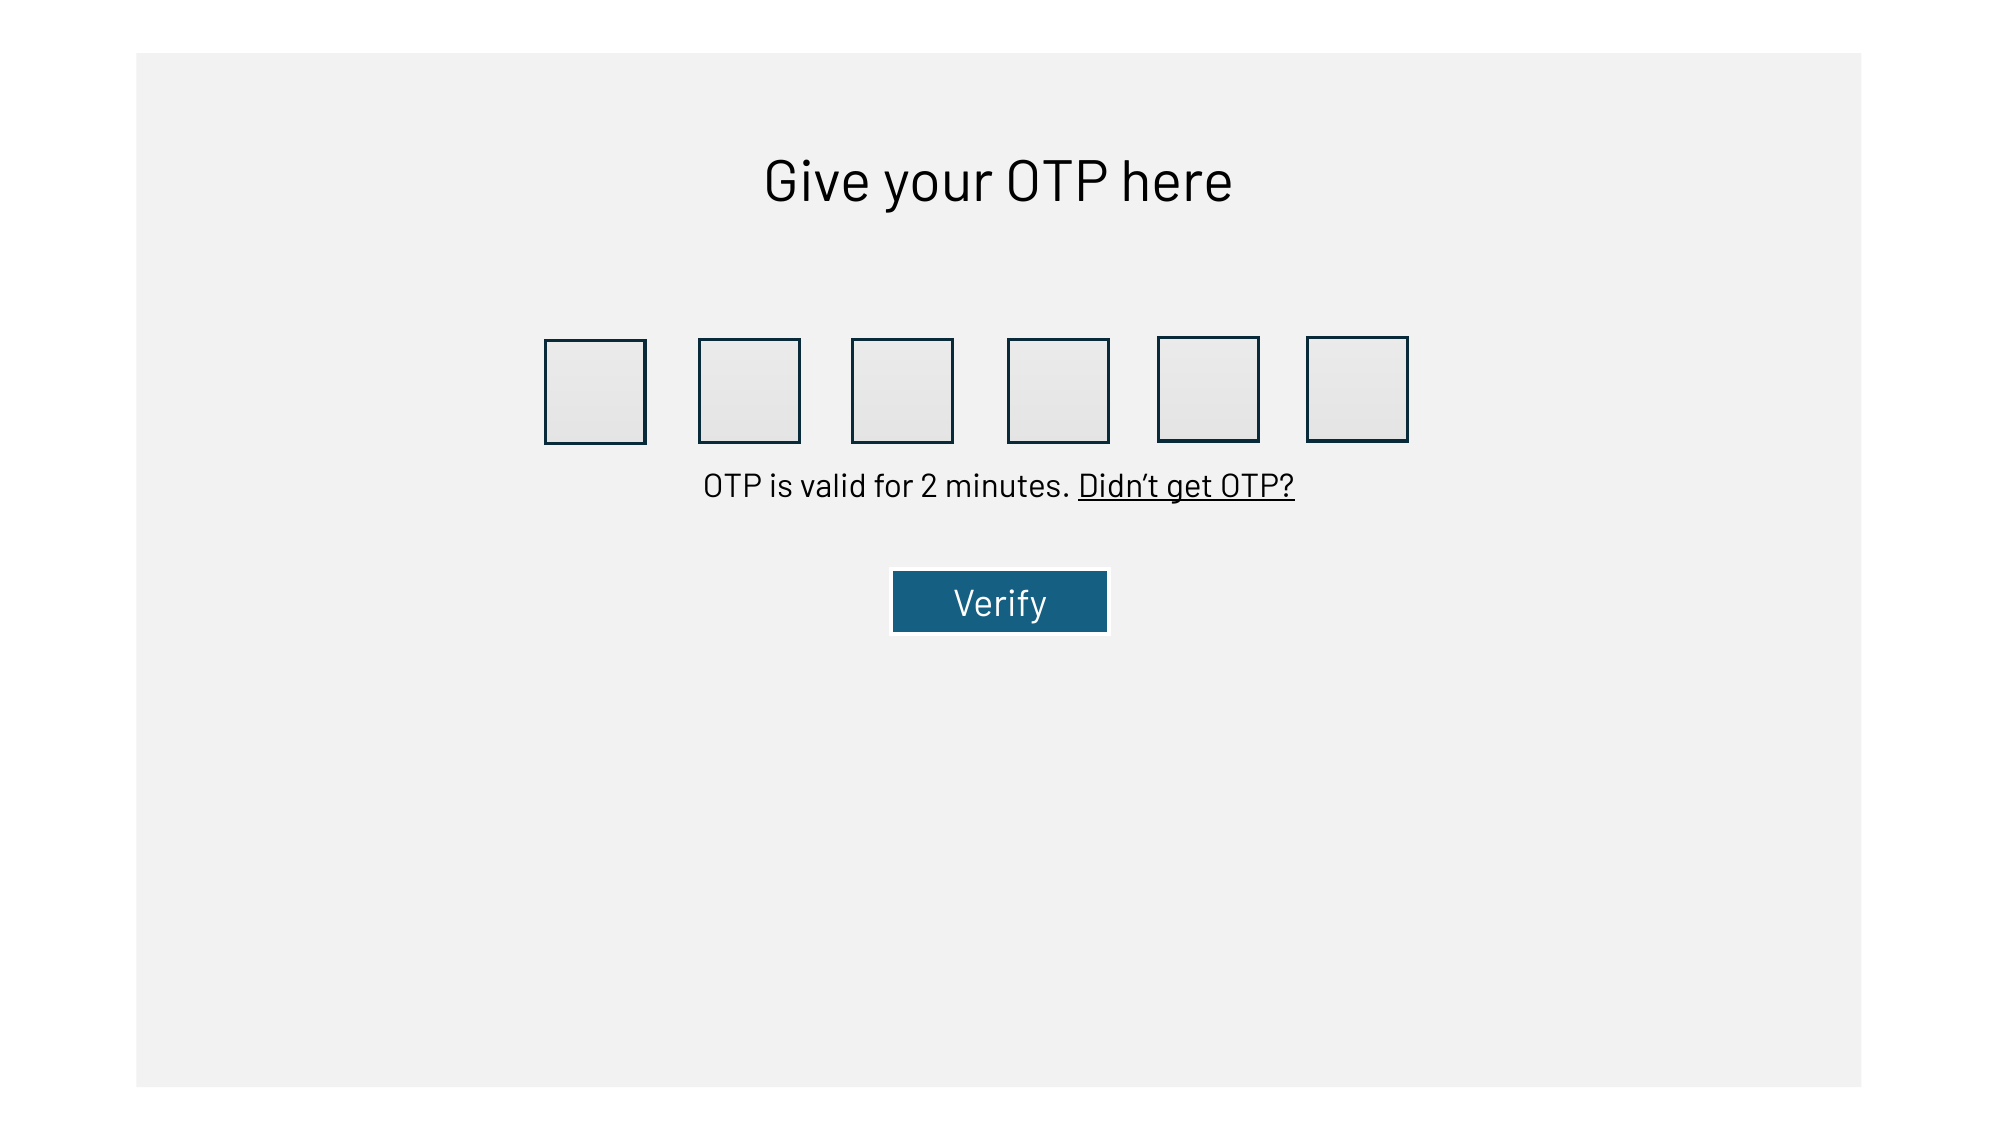

Give your OTP here

OTP is valid for 2 minutes. Didn’t get OTP?

Verify